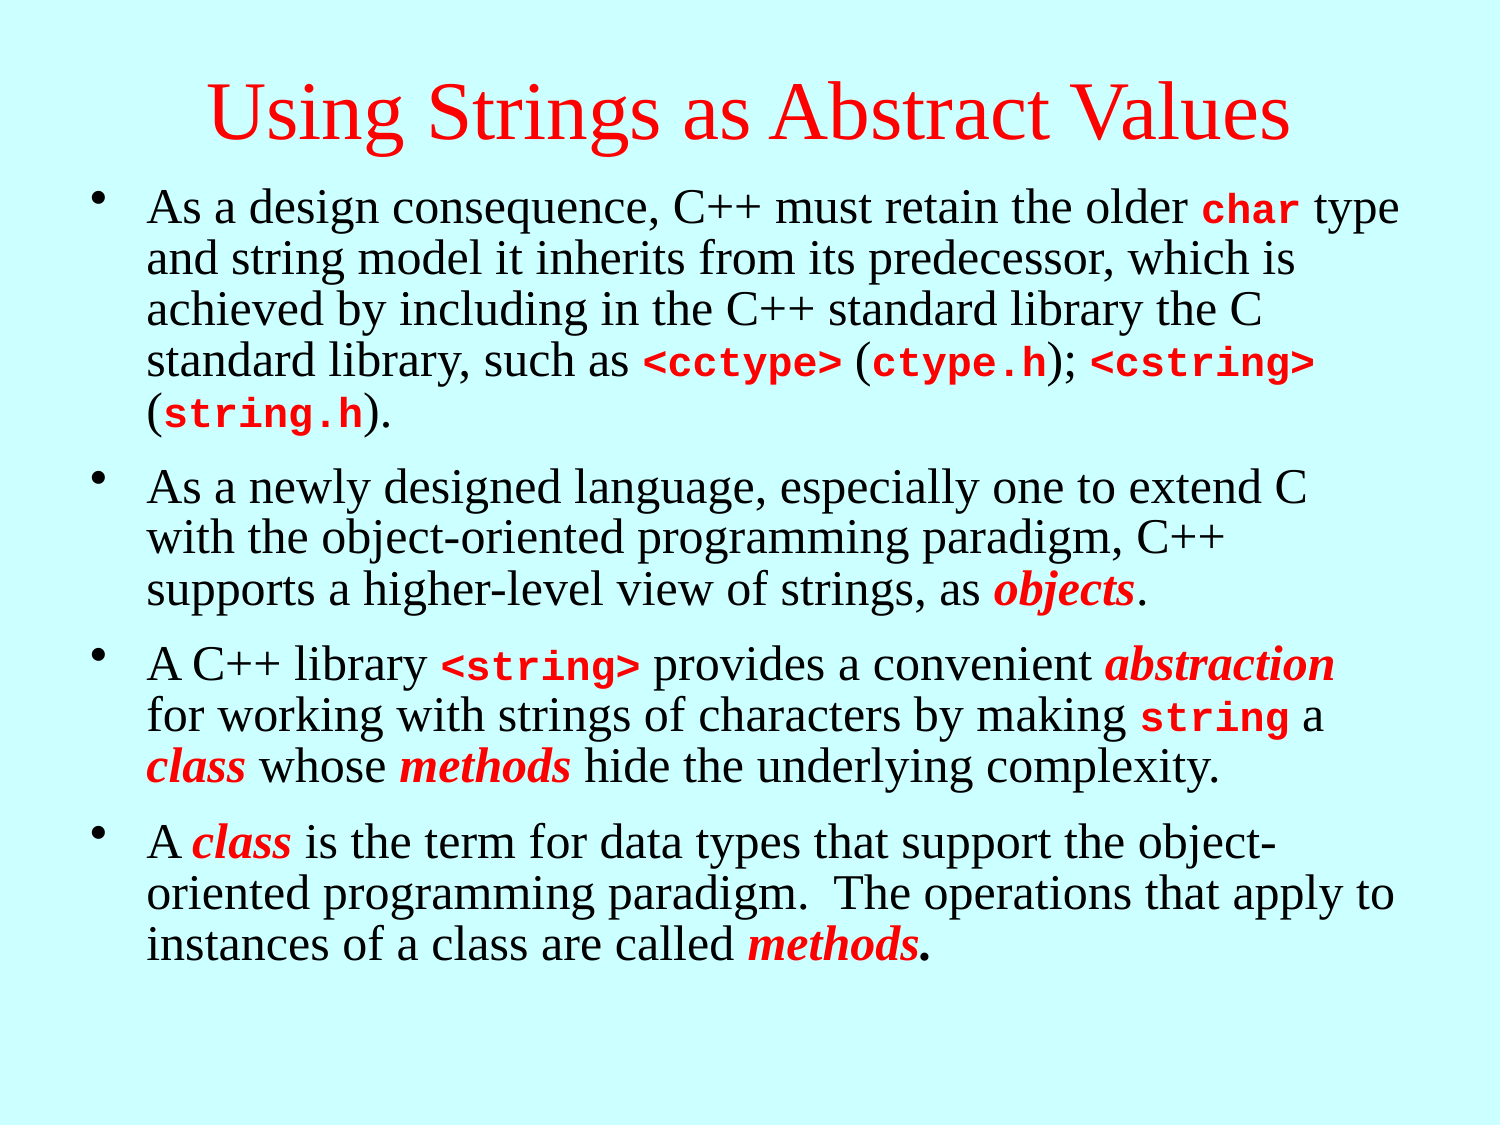

# Using Strings as Abstract Values
As a design consequence, C++ must retain the older char type and string model it inherits from its predecessor, which is achieved by including in the C++ standard library the C standard library, such as <cctype> (ctype.h); <cstring> (string.h).
As a newly designed language, especially one to extend C with the object-oriented programming paradigm, C++ supports a higher-level view of strings, as objects.
A C++ library <string> provides a convenient abstraction for working with strings of characters by making string a class whose methods hide the underlying complexity.
A class is the term for data types that support the object-oriented programming paradigm.  The operations that apply to instances of a class are called methods.